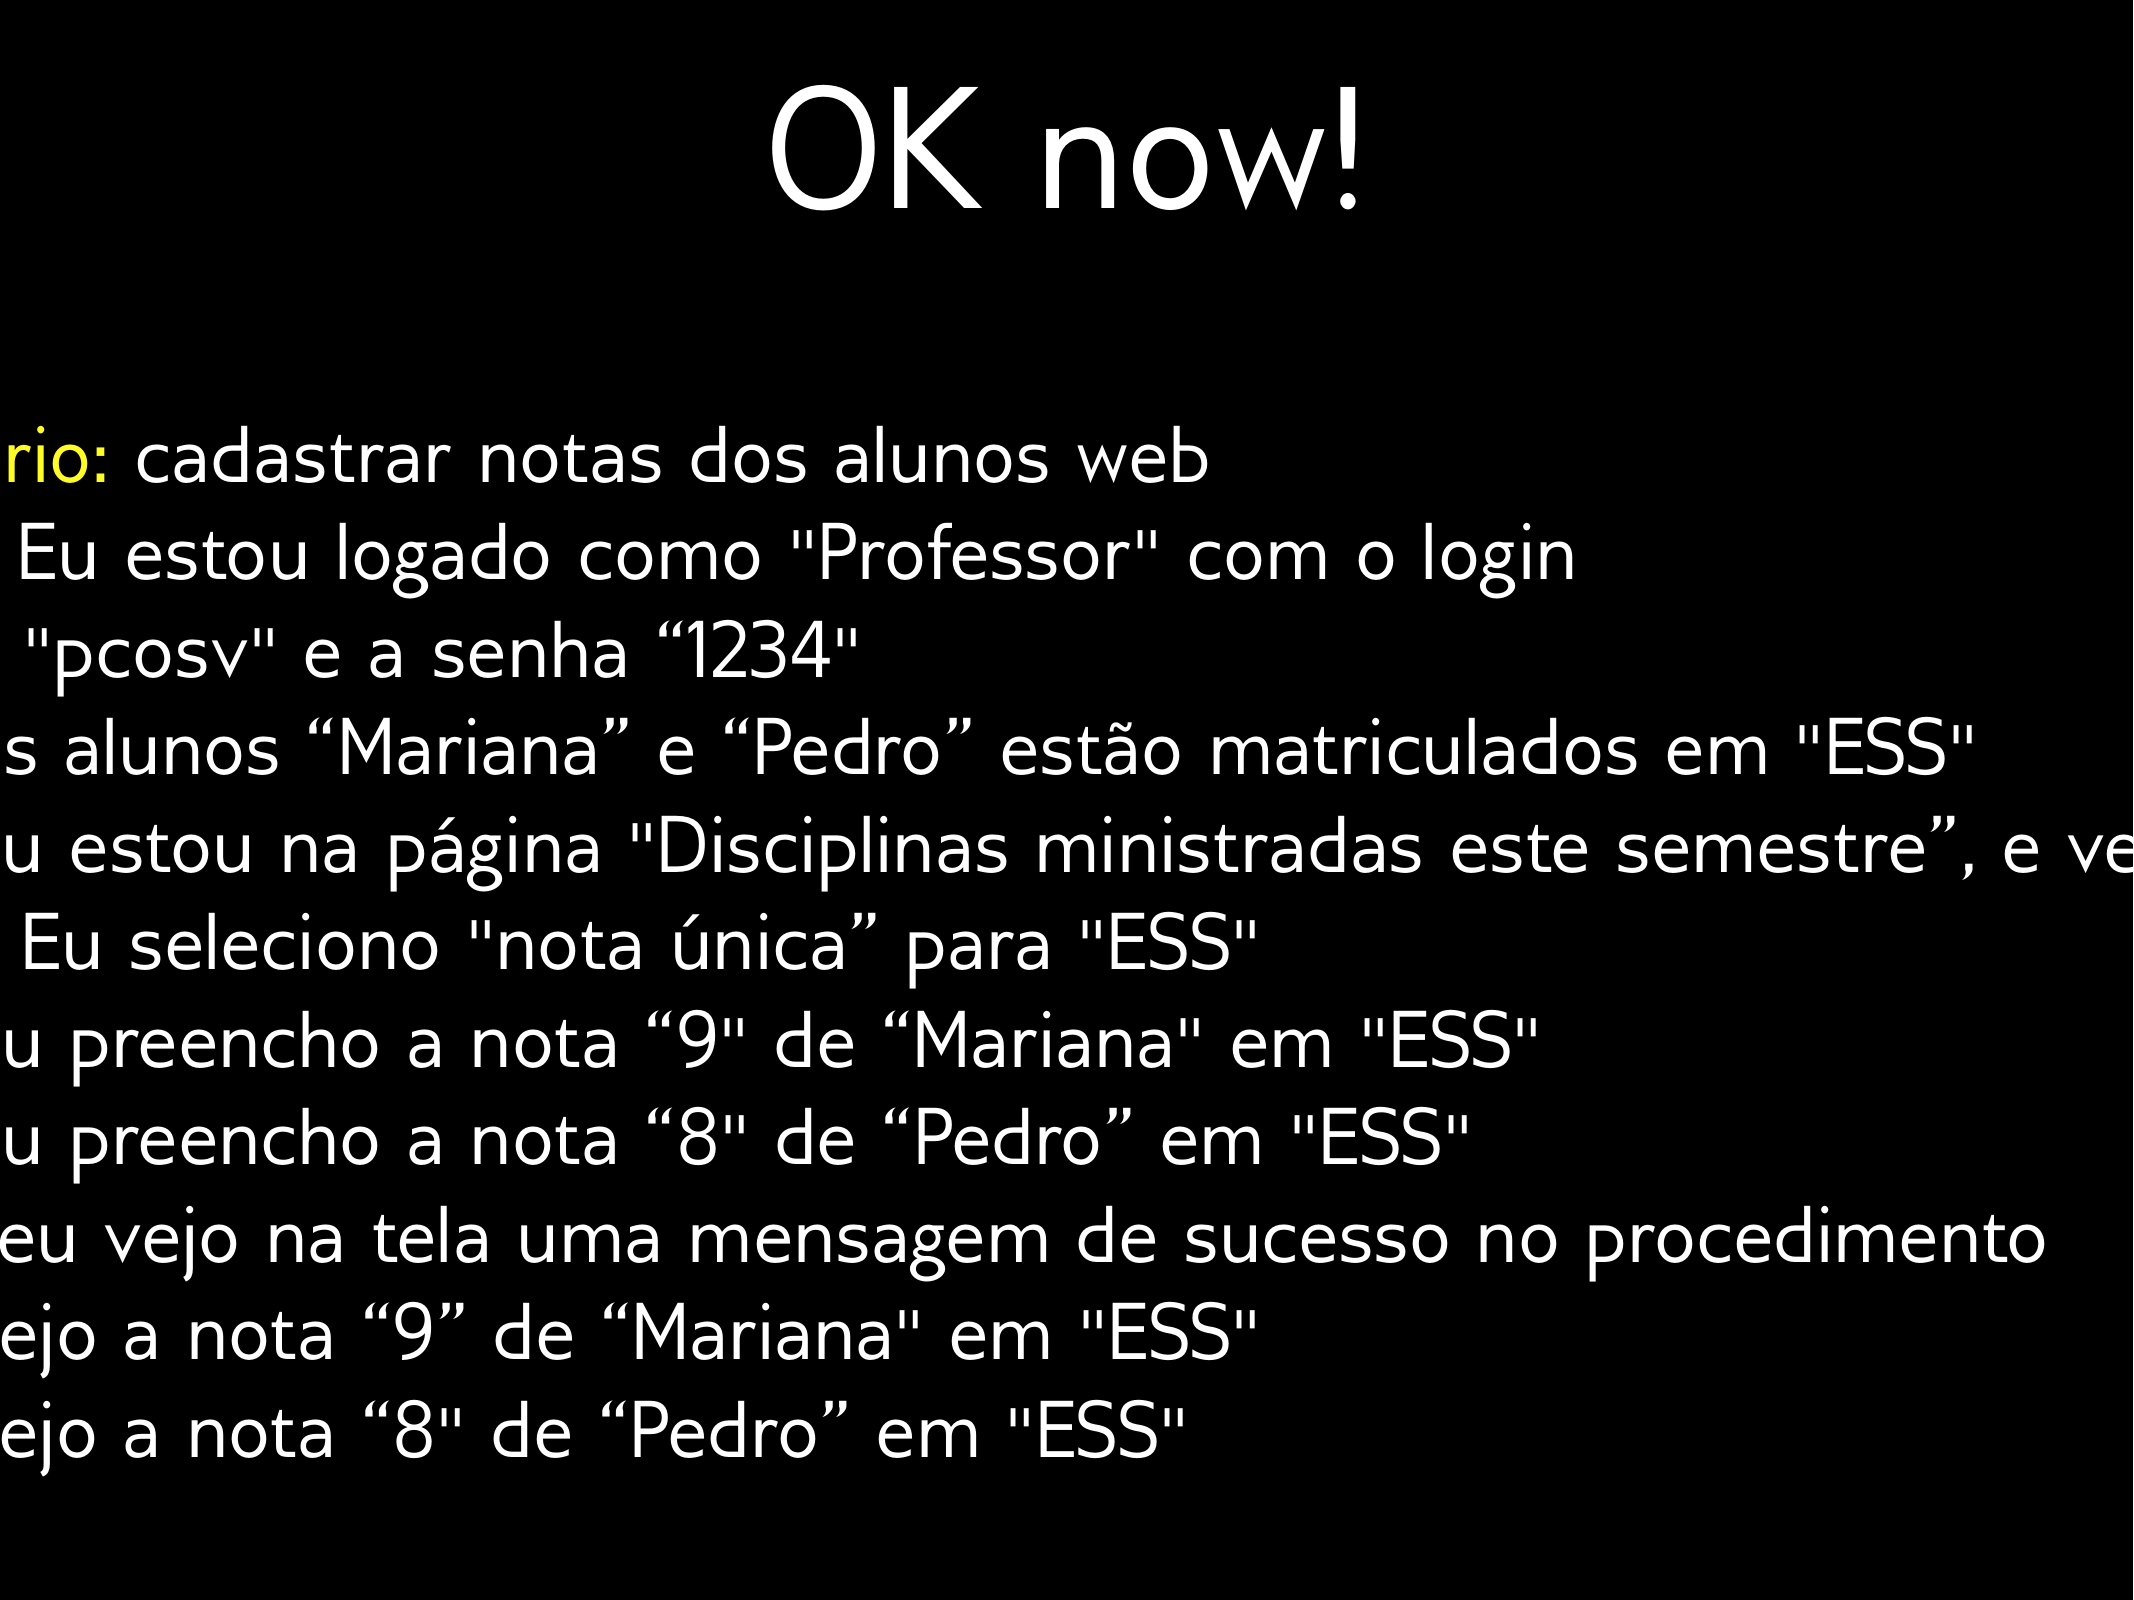

OK now!

Scenario: cadastrar notas dos alunos web
Given Eu estou logado como "Professor" com o login
         "pcosv" e a senha “1234"
And os alunos “Mariana” e “Pedro” estão matriculados em "ESS"
And Eu estou na página "Disciplinas ministradas este semestre”, e vejo “ESS"
When Eu seleciono "nota única” para "ESS"
And eu preencho a nota “9" de “Mariana" em "ESS"
And eu preencho a nota “8" de “Pedro” em "ESS"
Then eu vejo na tela uma mensagem de sucesso no procedimento
And vejo a nota “9” de “Mariana" em "ESS"
And vejo a nota “8" de “Pedro” em "ESS"